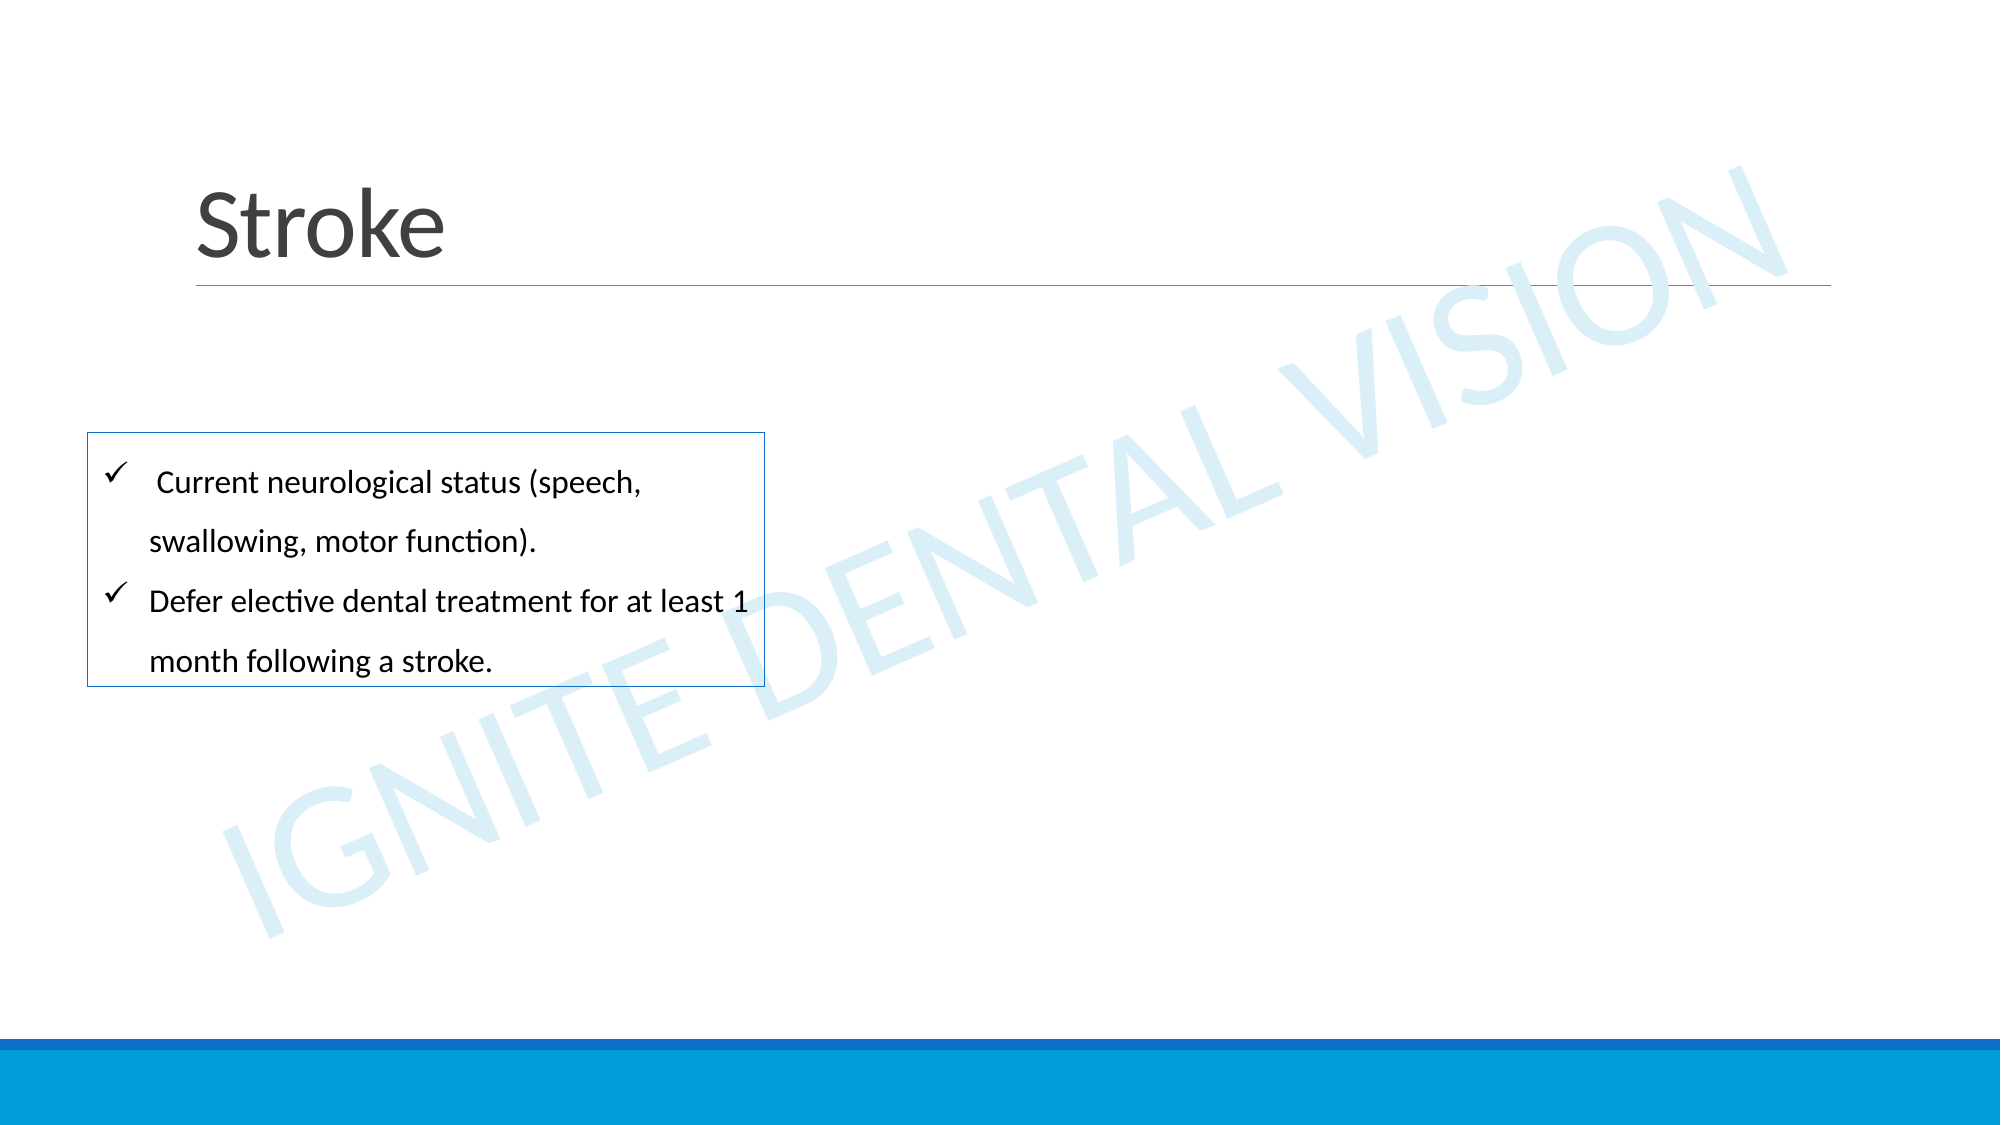

# Stroke
 Current neurological status (speech, swallowing, motor function).
Defer elective dental treatment for at least 1 month following a stroke.